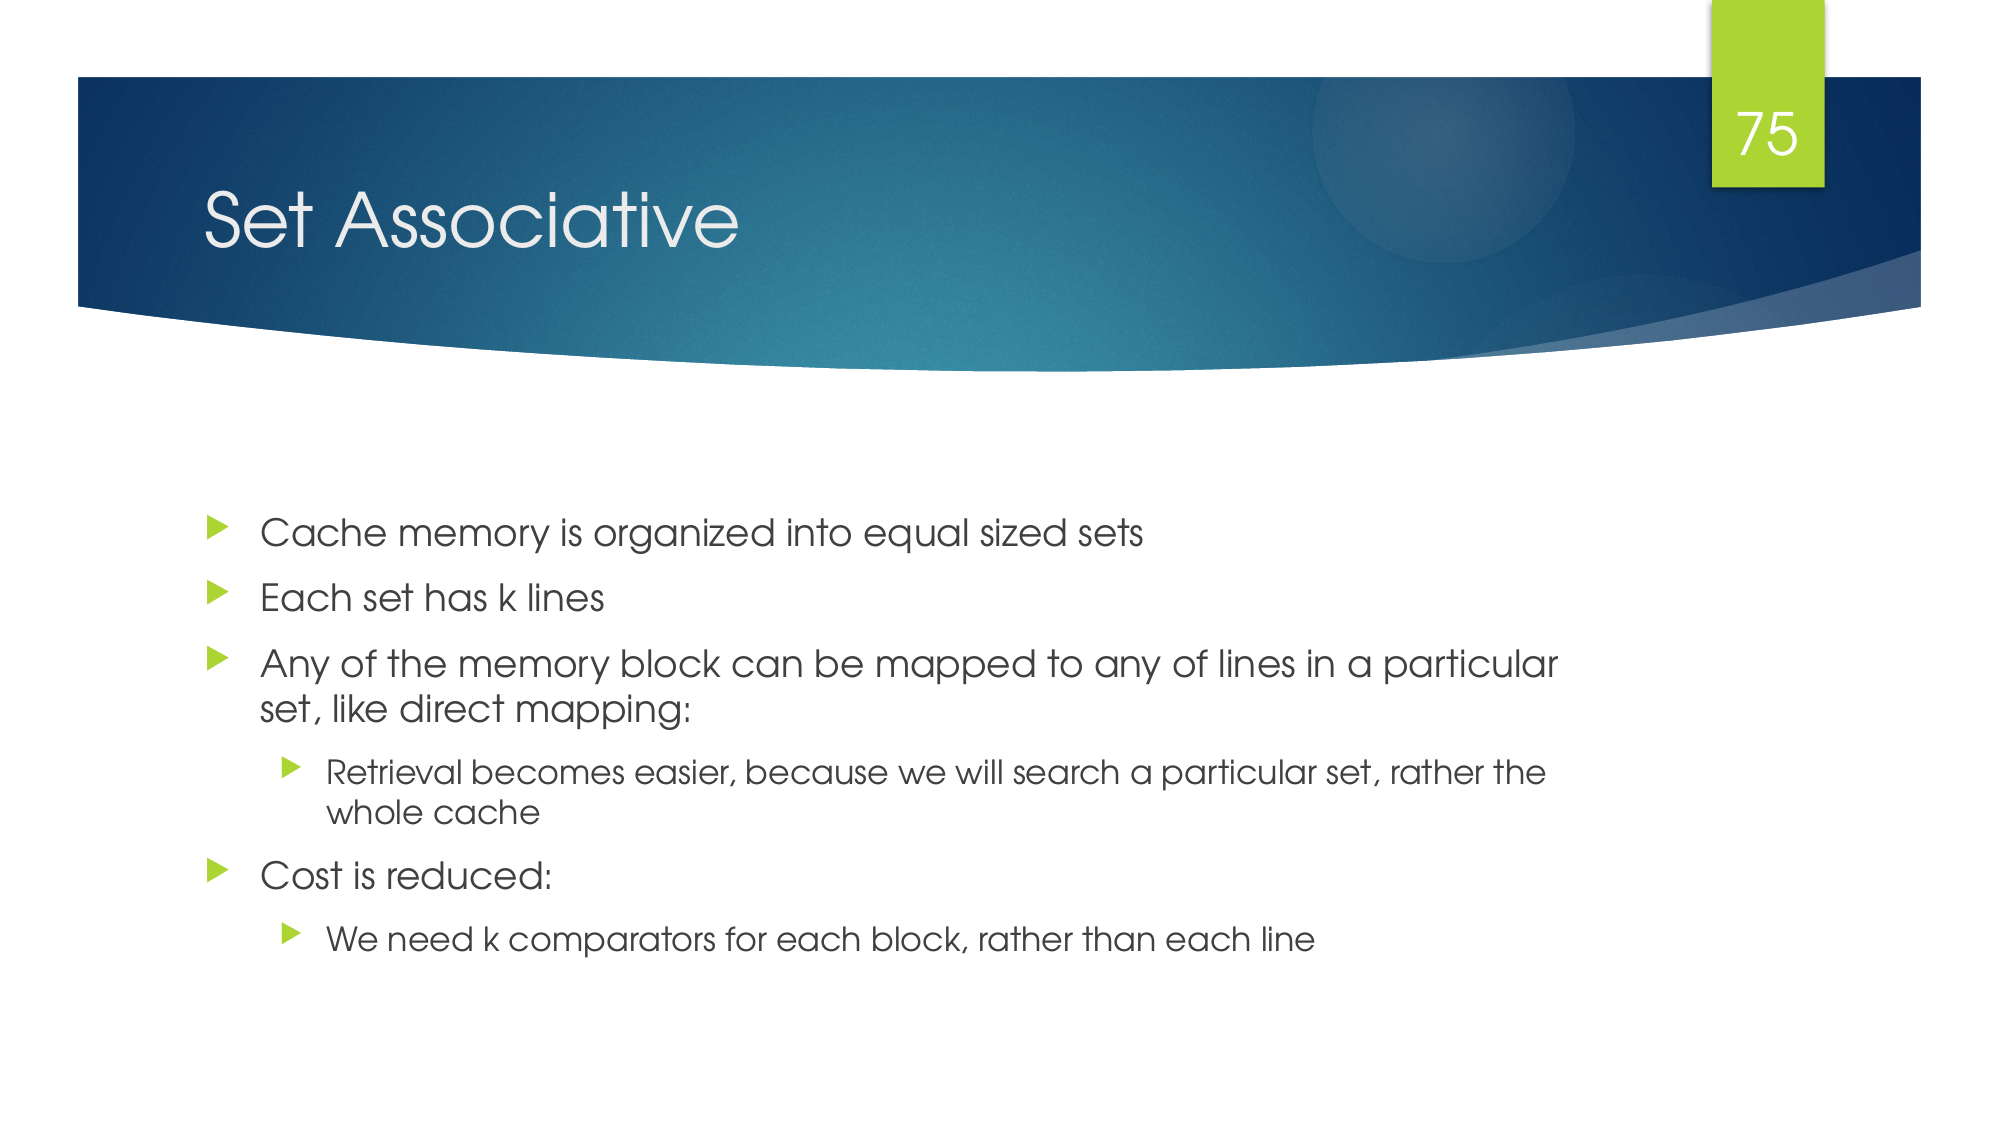

75
# Set Associative

Cache memory is organized into equal sized sets
Each set has k lines
Any of the memory block can be mapped to any of lines in a particular set, like direct mapping:
Retrieval becomes easier, because we will search a particular set, rather the whole cache
Cost is reduced:
We need k comparators for each block, rather than each line